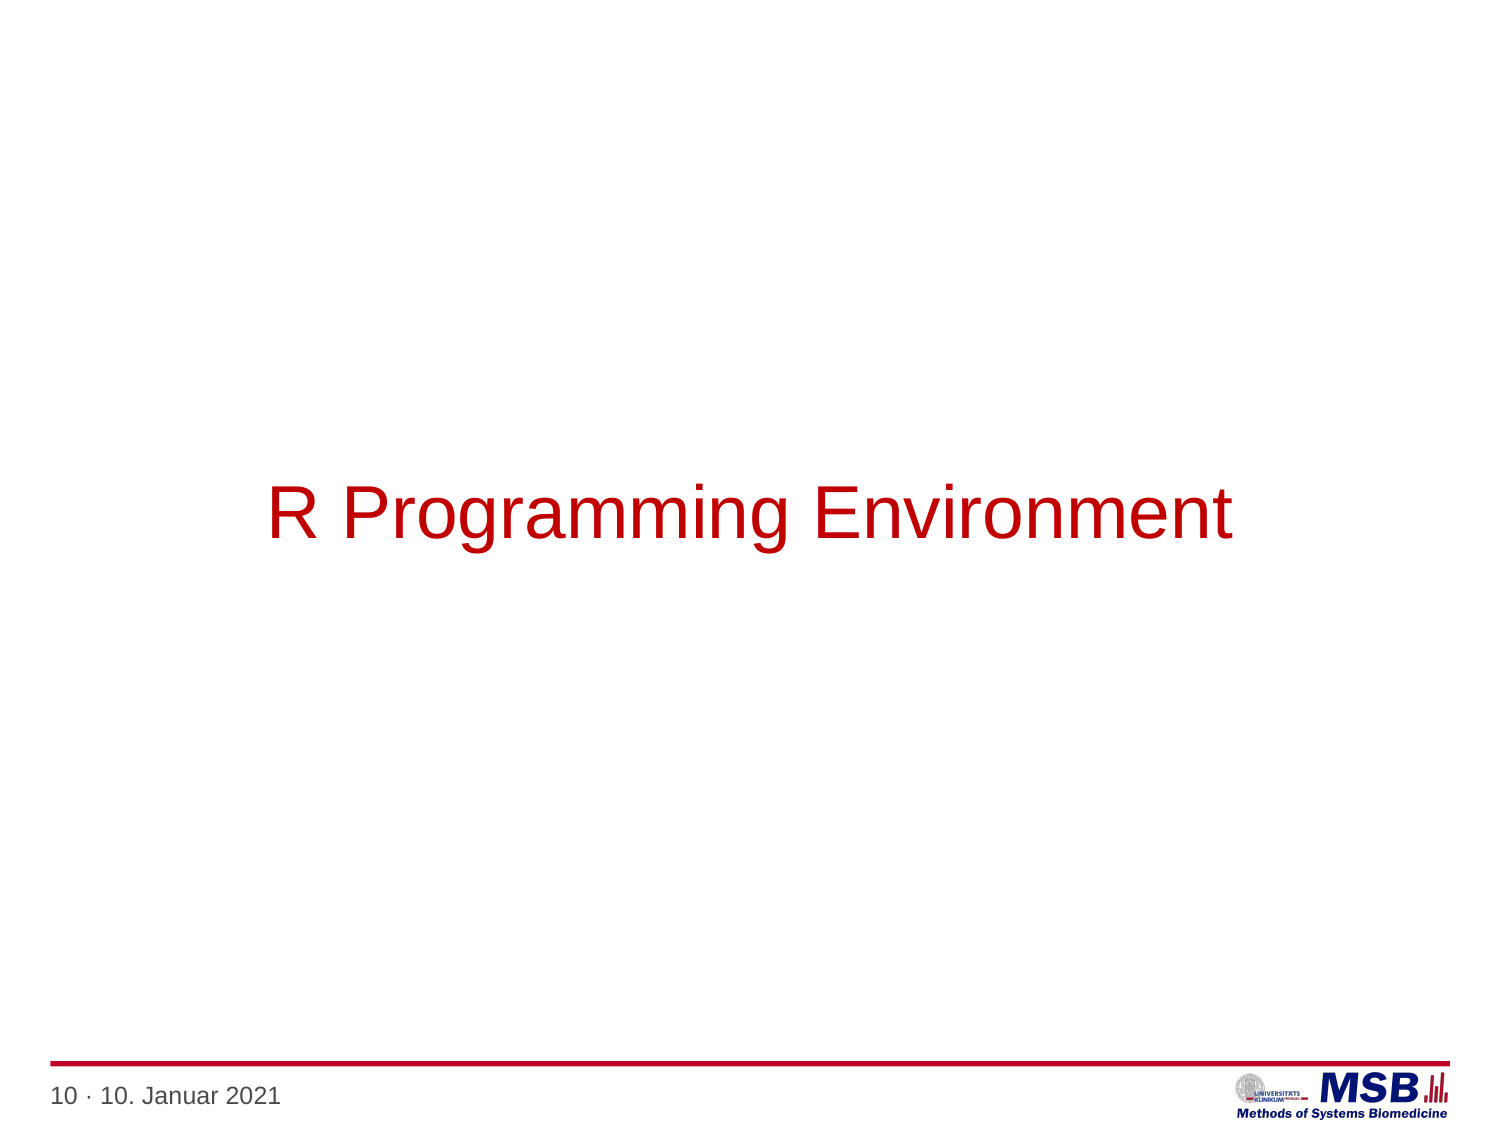

# R Programming Environment
10 · 10. Januar 2021